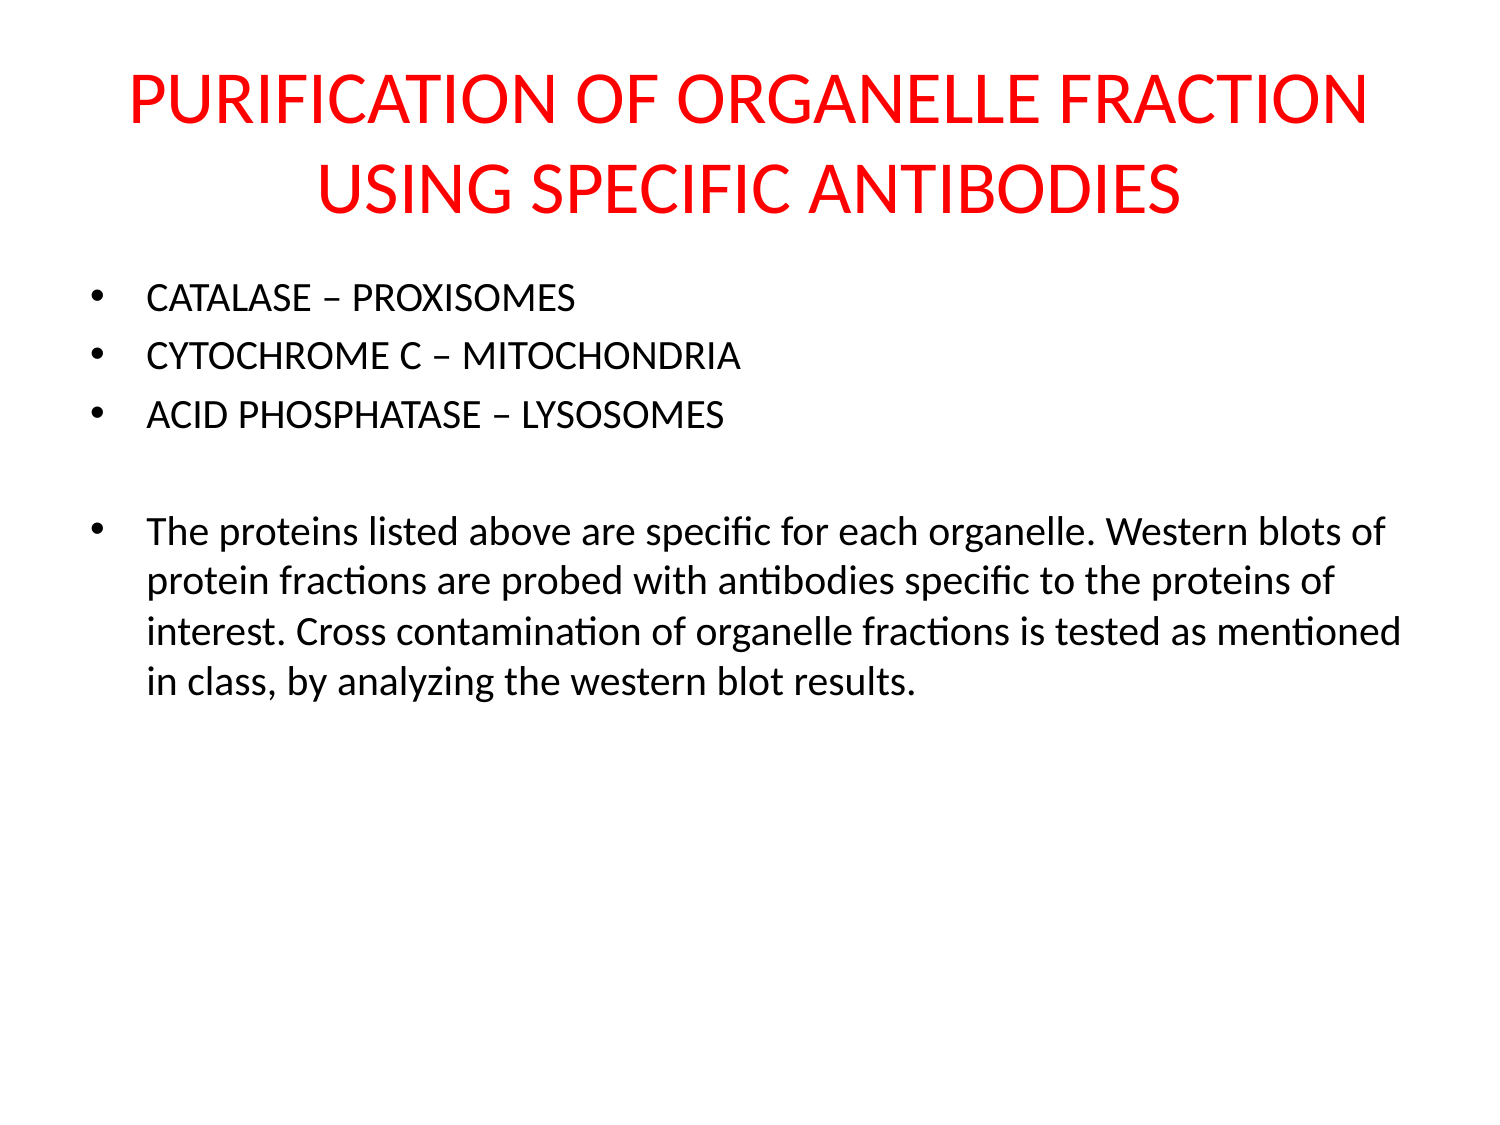

# PURIFICATION OF ORGANELLE FRACTION USING SPECIFIC ANTIBODIES
CATALASE – PROXISOMES
CYTOCHROME C – MITOCHONDRIA
ACID PHOSPHATASE – LYSOSOMES

The proteins listed above are specific for each organelle. Western blots of protein fractions are probed with antibodies specific to the proteins of interest. Cross contamination of organelle fractions is tested as mentioned in class, by analyzing the western blot results.